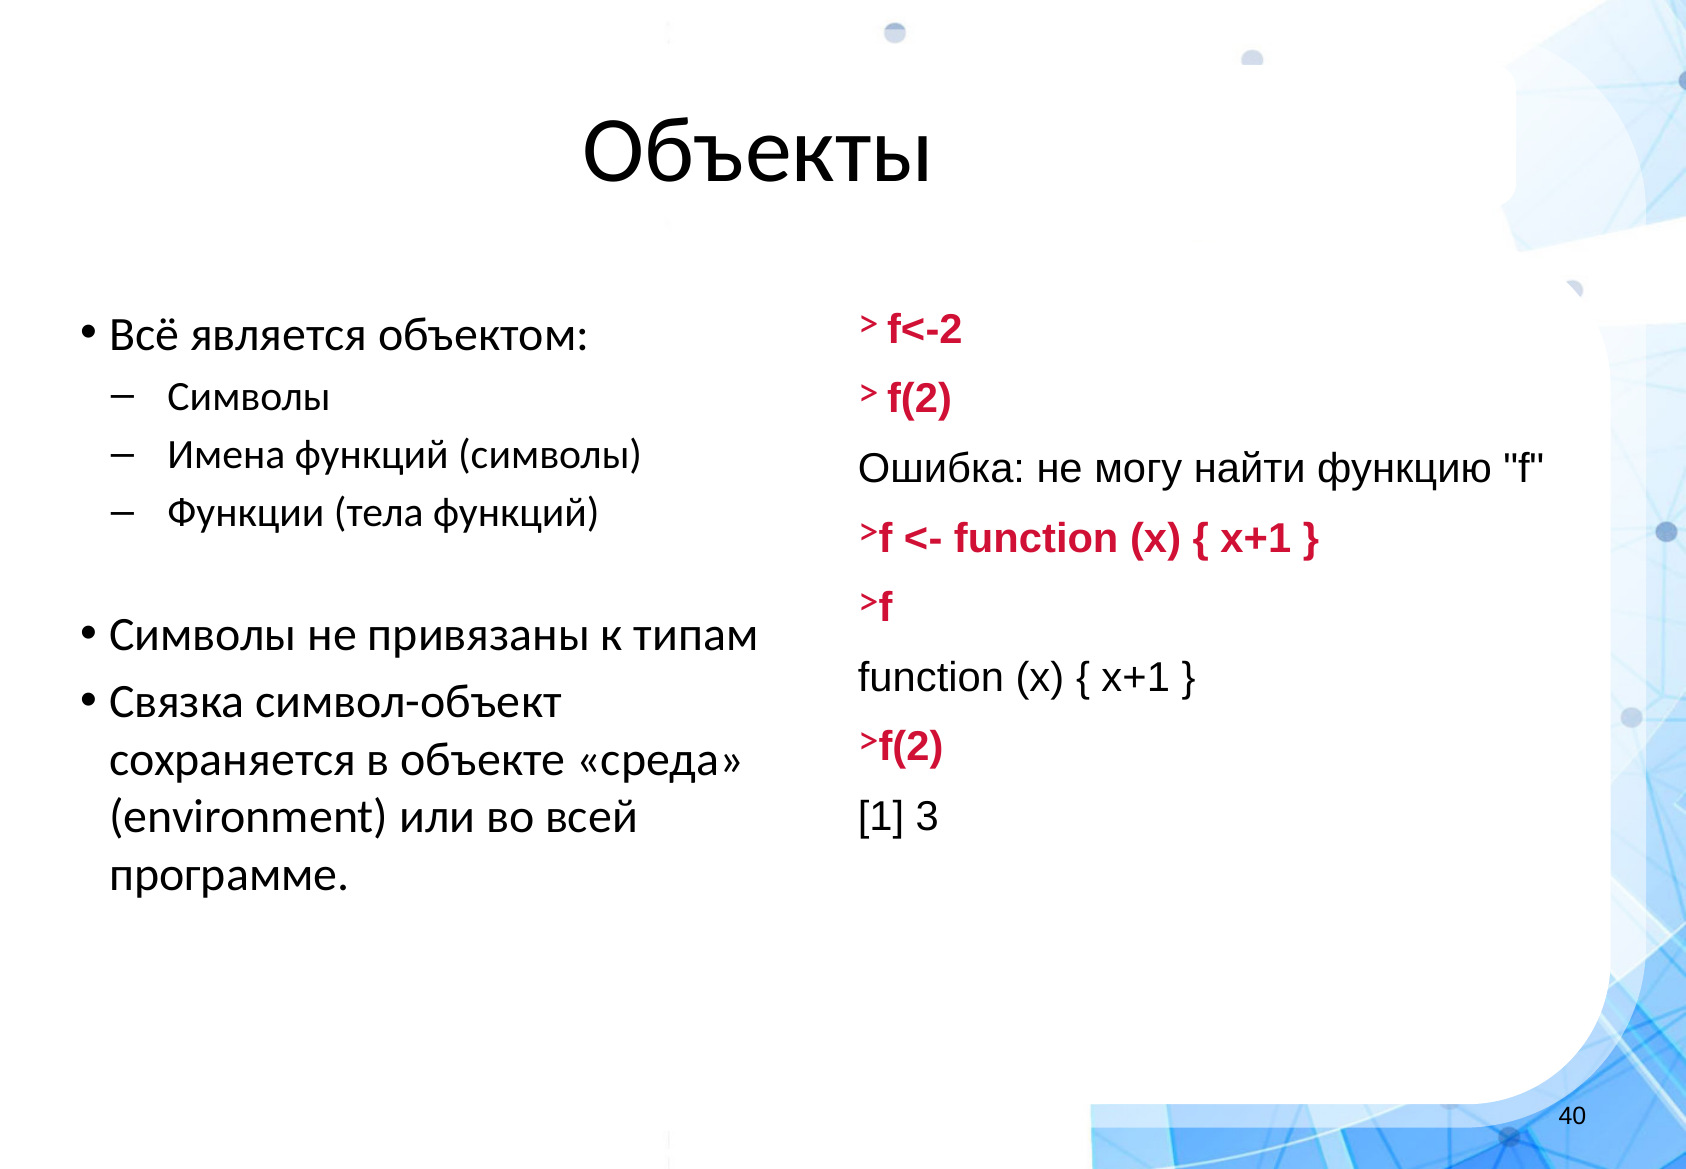

Объекты
Всё является объектом:
Символы
Имена функций (символы)
Функции (тела функций)

Символы не привязаны к типам
Связка символ-объект сохраняется в объекте «среда» (environment) или во всей программе.
f<-2
f(2)
Ошибка: не могу найти функцию "f"
f <- function (x) { x+1 }
f
function (x) { x+1 }
f(2)
[1] 3

40